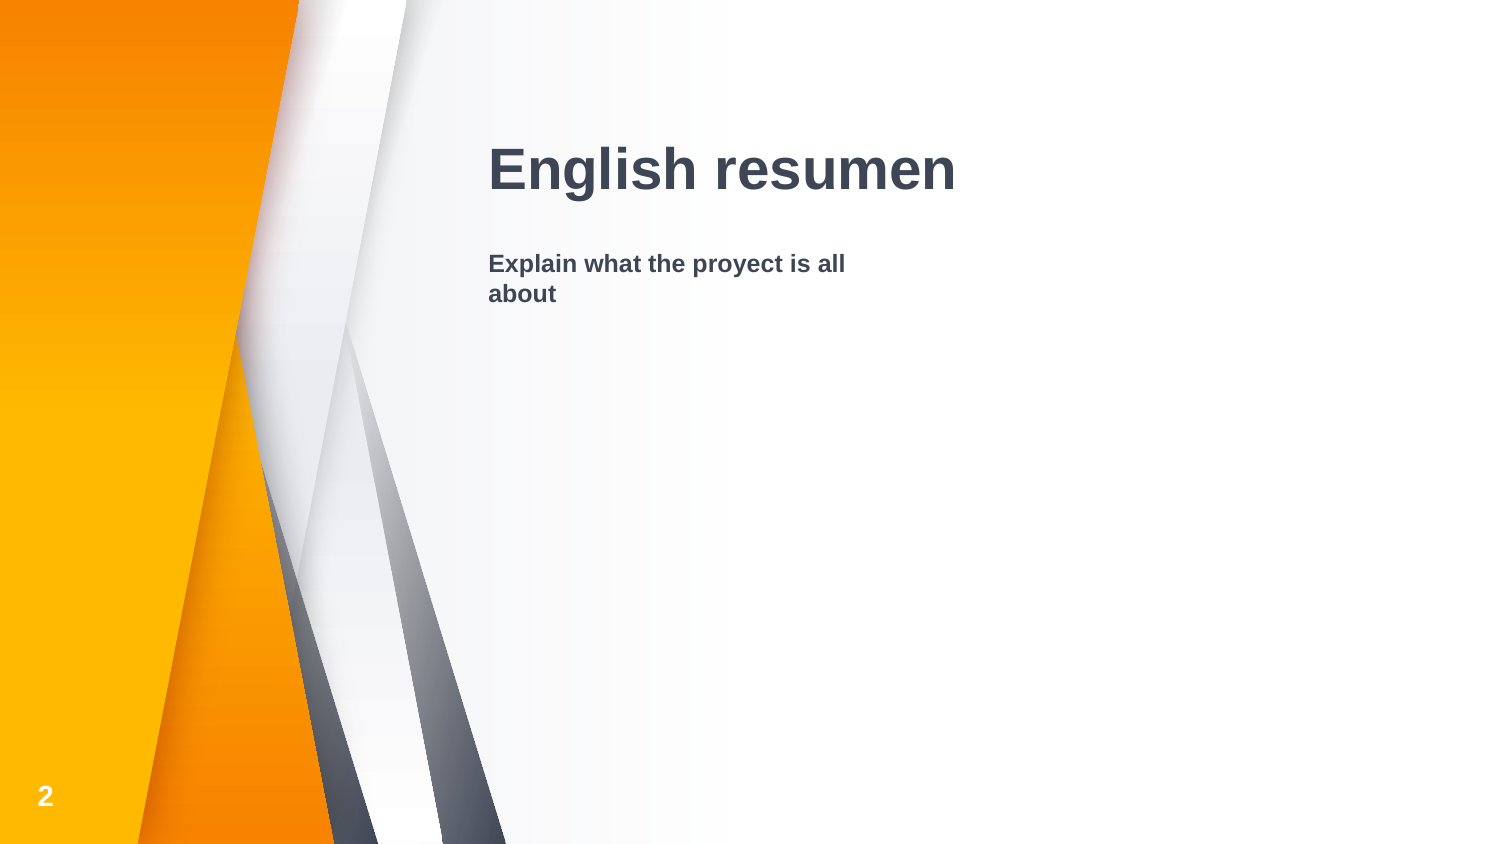

English resumen
Explain what the proyect is all about
2